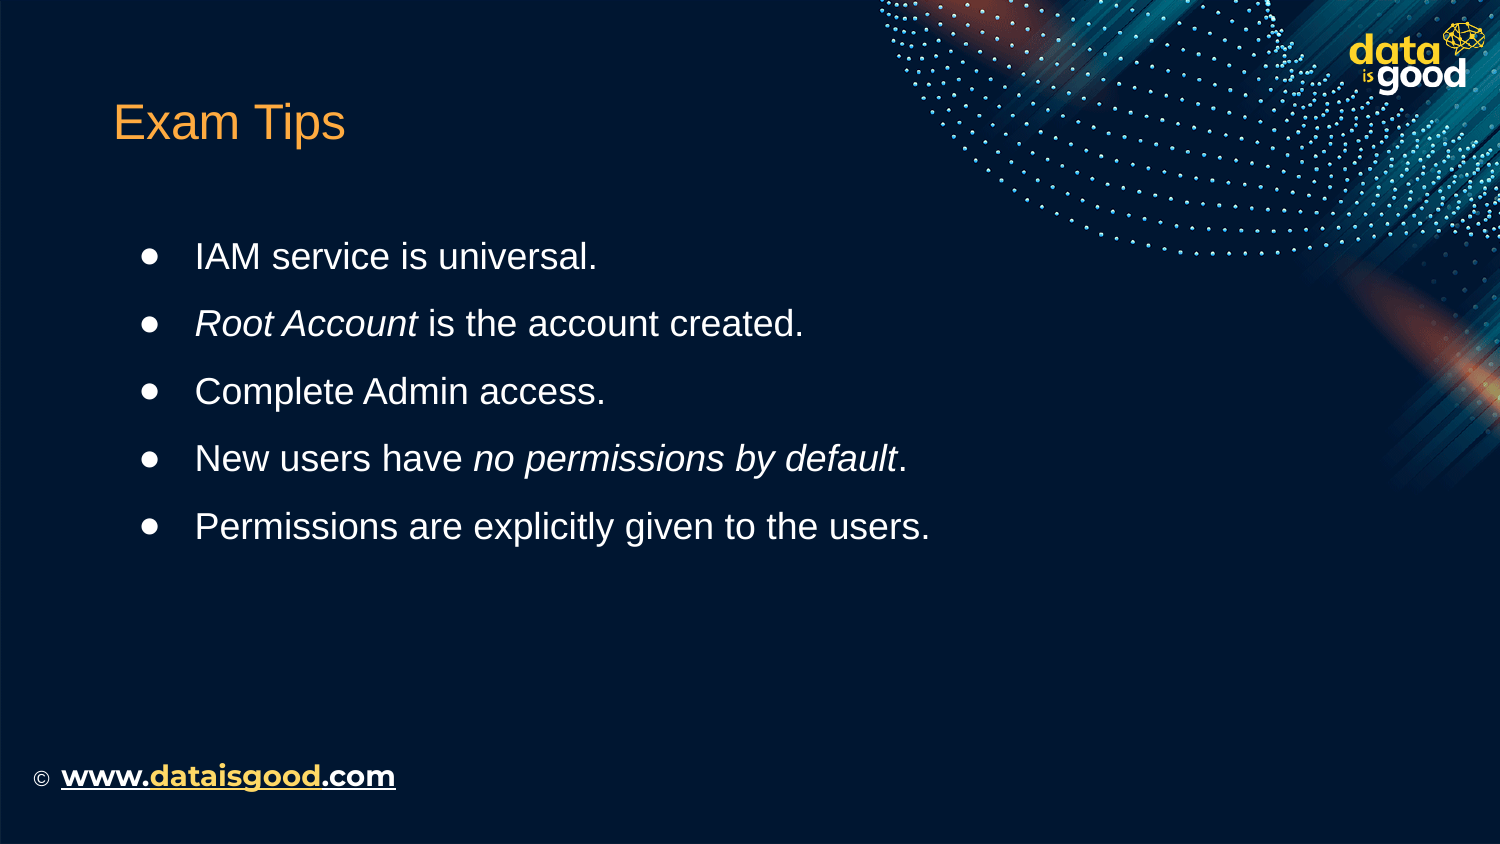

# Exam Tips
IAM service is universal.
Root Account is the account created.
Complete Admin access.
New users have no permissions by default.
Permissions are explicitly given to the users.